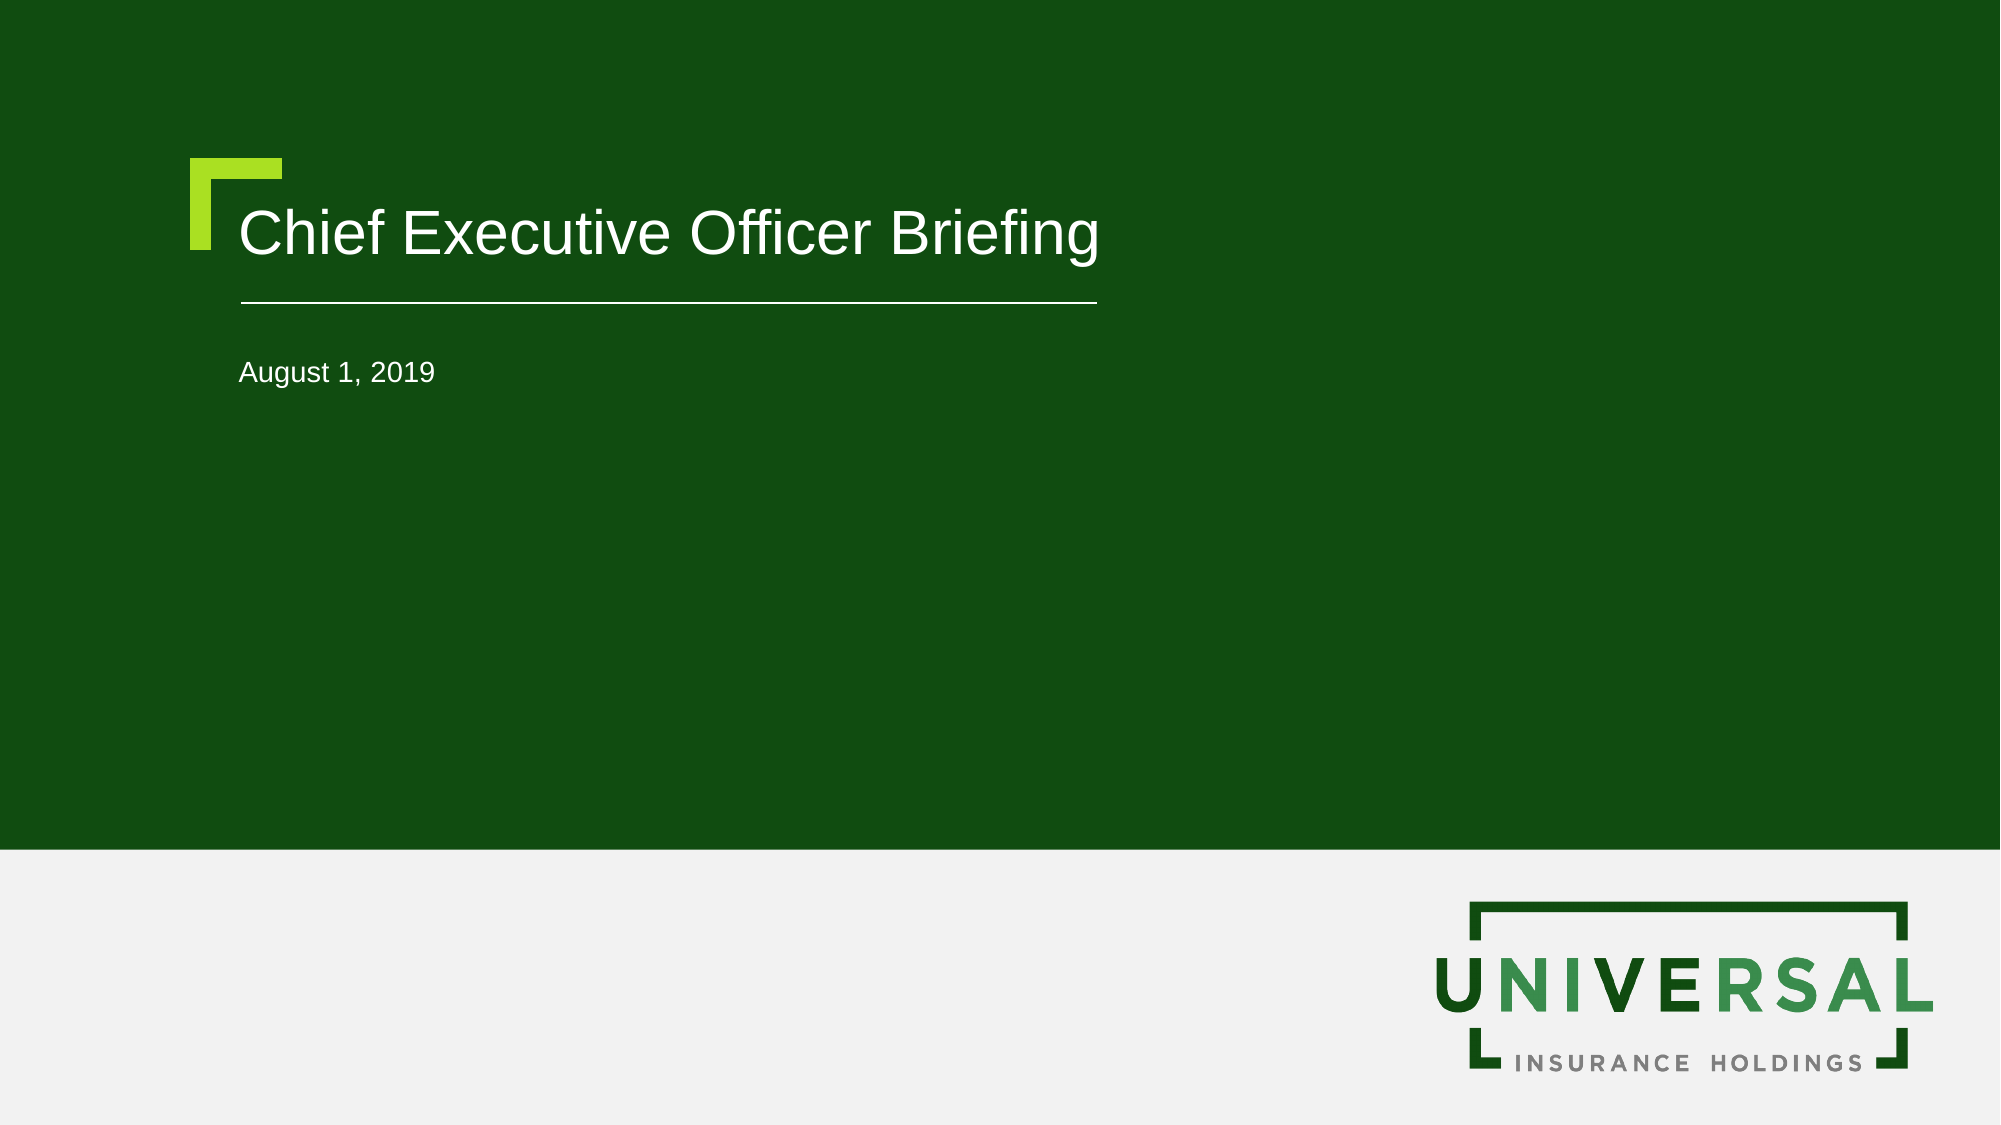

Chief Executive Officer Briefing
August 1, 2019